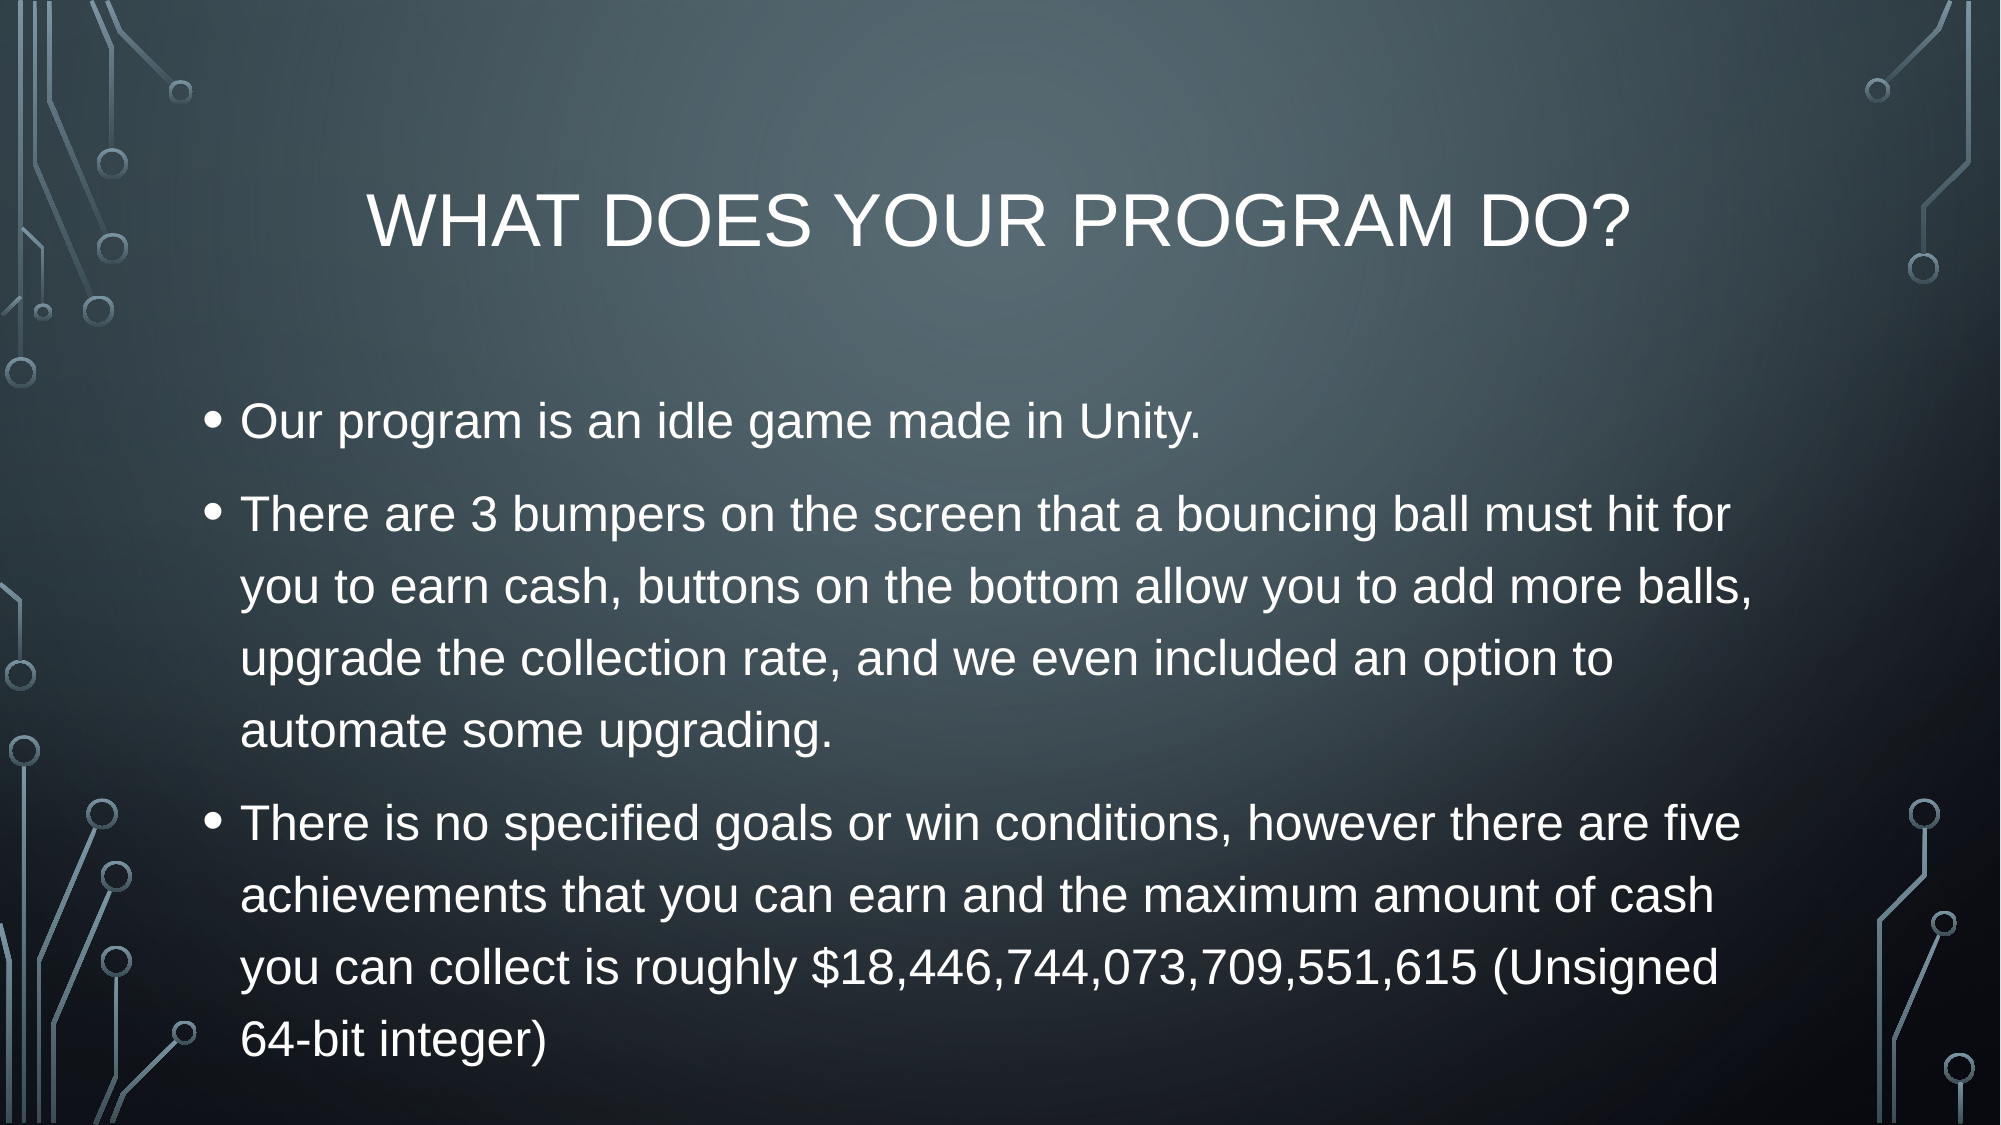

# What does your program do?
Our program is an idle game made in Unity.
There are 3 bumpers on the screen that a bouncing ball must hit for you to earn cash, buttons on the bottom allow you to add more balls, upgrade the collection rate, and we even included an option to automate some upgrading.
There is no specified goals or win conditions, however there are five achievements that you can earn and the maximum amount of cash you can collect is roughly $18,446,744,073,709,551,615 (Unsigned 64-bit integer)